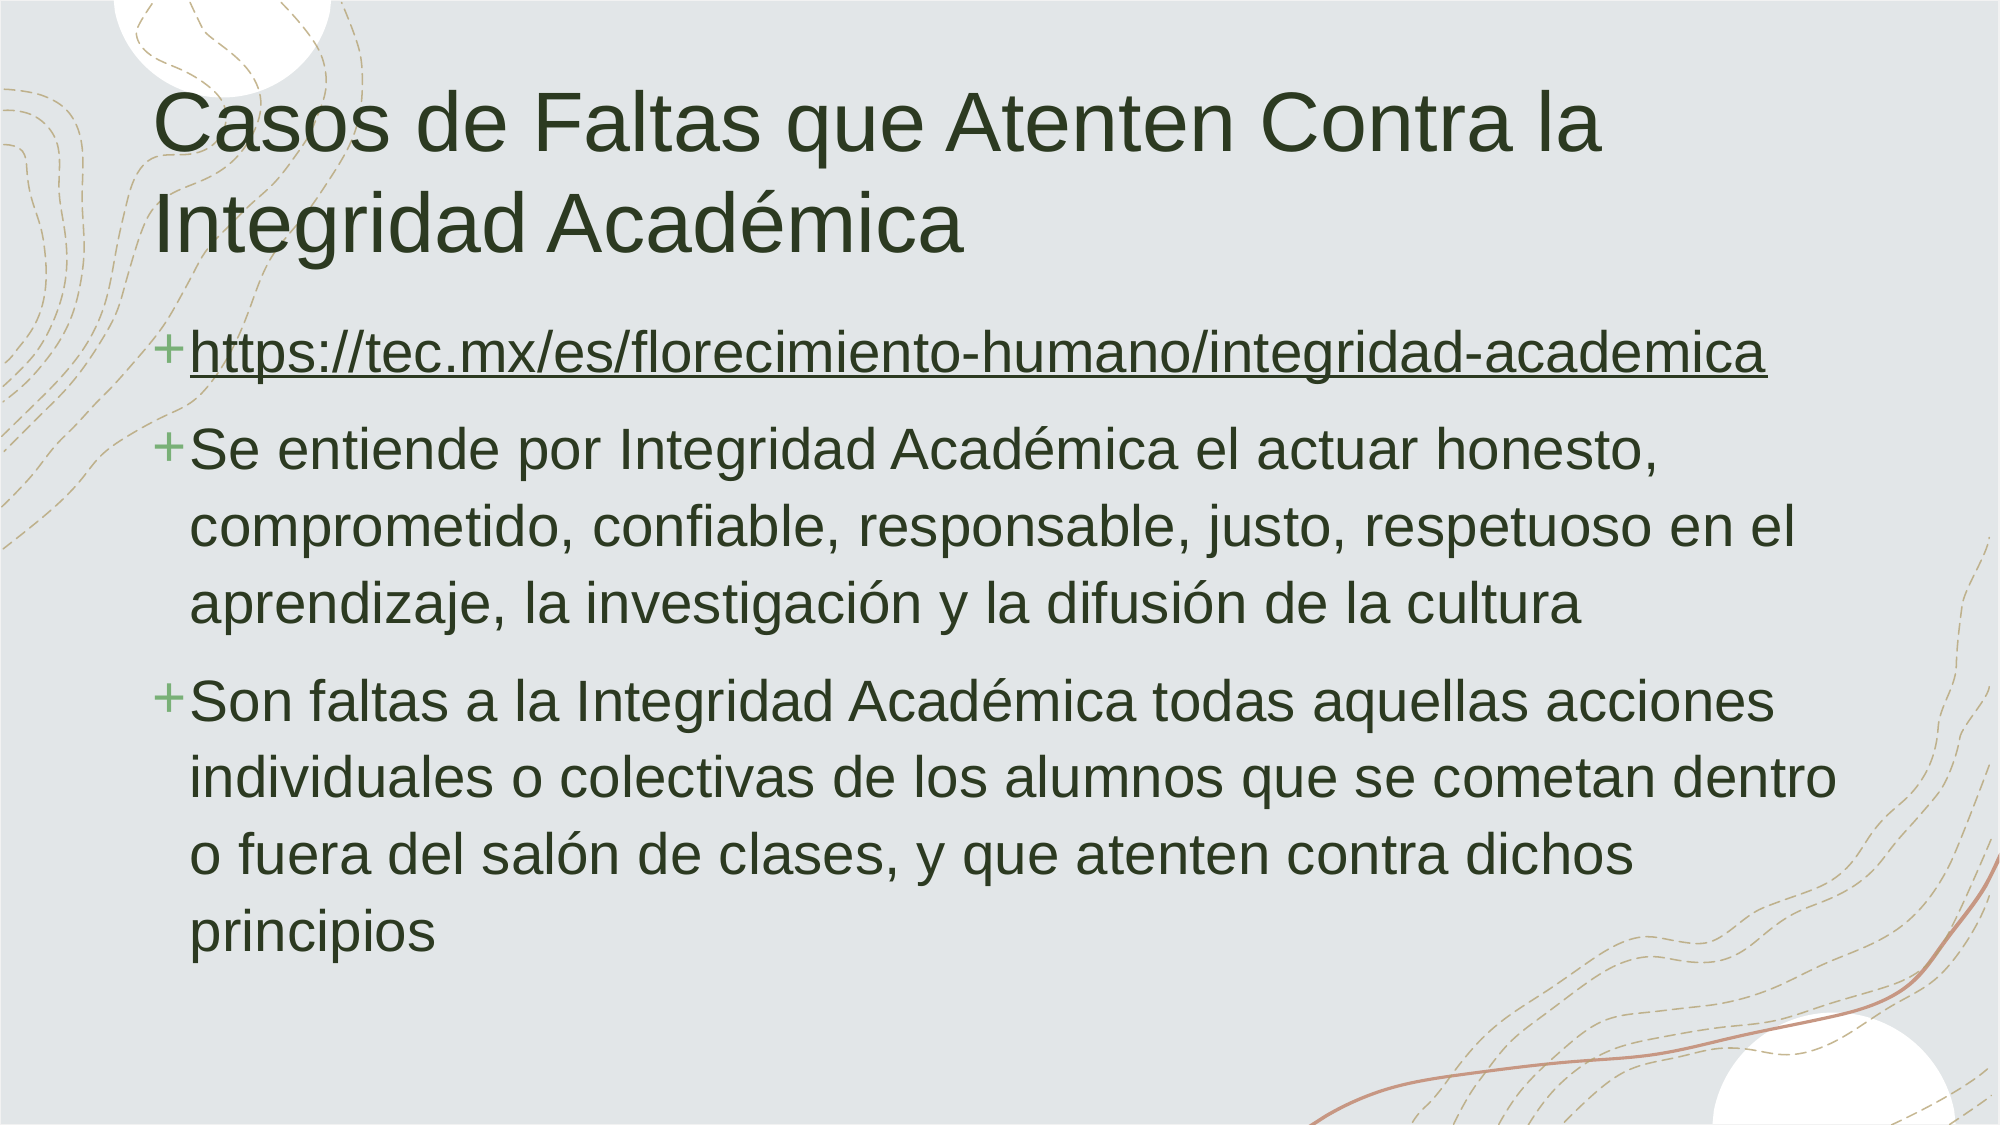

# Casos de Faltas que Atenten Contra la Integridad Académica
https://tec.mx/es/florecimiento-humano/integridad-academica
Se entiende por Integridad Académica el actuar honesto, comprometido, confiable, responsable, justo, respetuoso en el aprendizaje, la investigación y la difusión de la cultura
Son faltas a la Integridad Académica todas aquellas acciones individuales o colectivas de los alumnos que se cometan dentro o fuera del salón de clases, y que atenten contra dichos principios